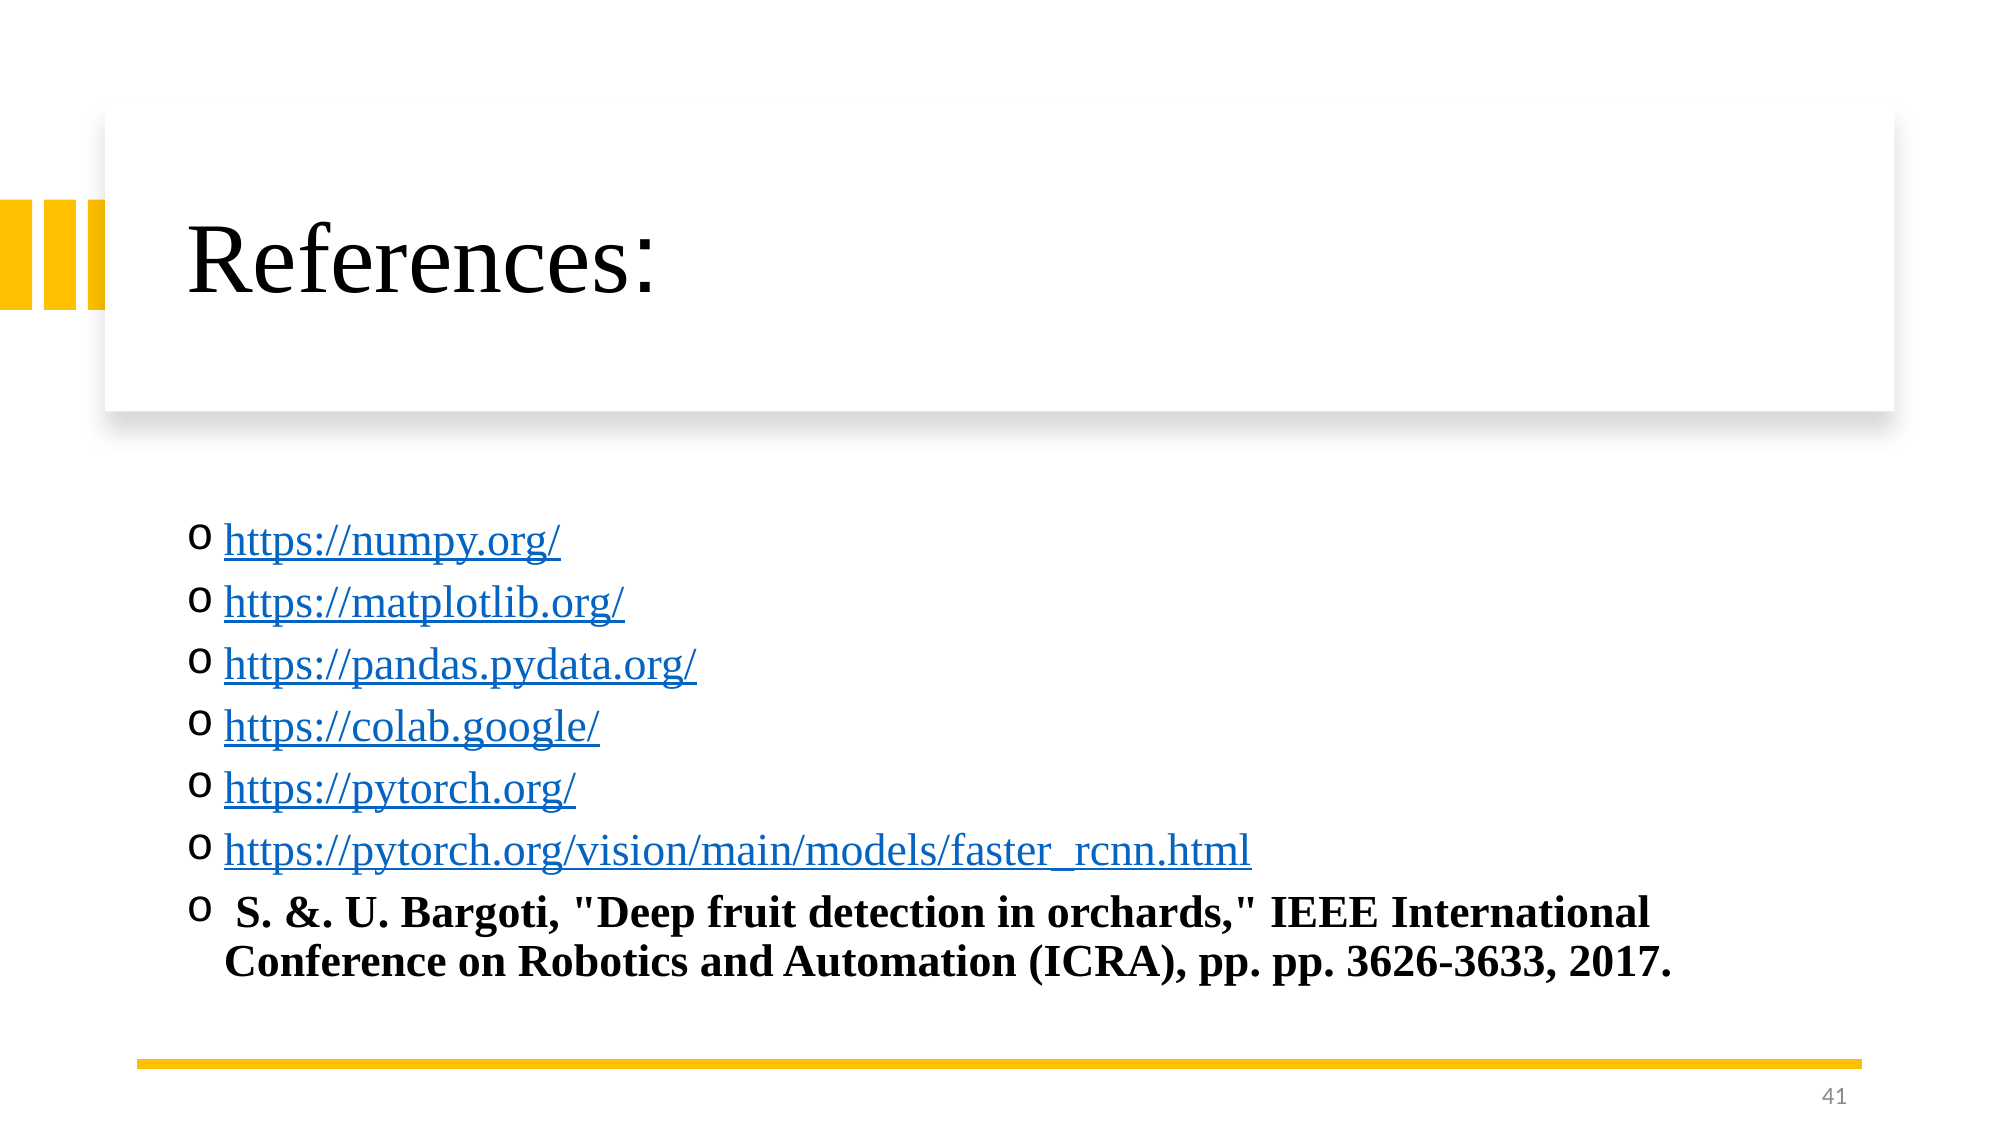

# References:

https://numpy.org/
https://matplotlib.org/
https://pandas.pydata.org/
https://colab.google/
https://pytorch.org/
https://pytorch.org/vision/main/models/faster_rcnn.html
 S. &. U. Bargoti, "Deep fruit detection in orchards," IEEE International Conference on Robotics and Automation (ICRA), pp. pp. 3626-3633, 2017.
41